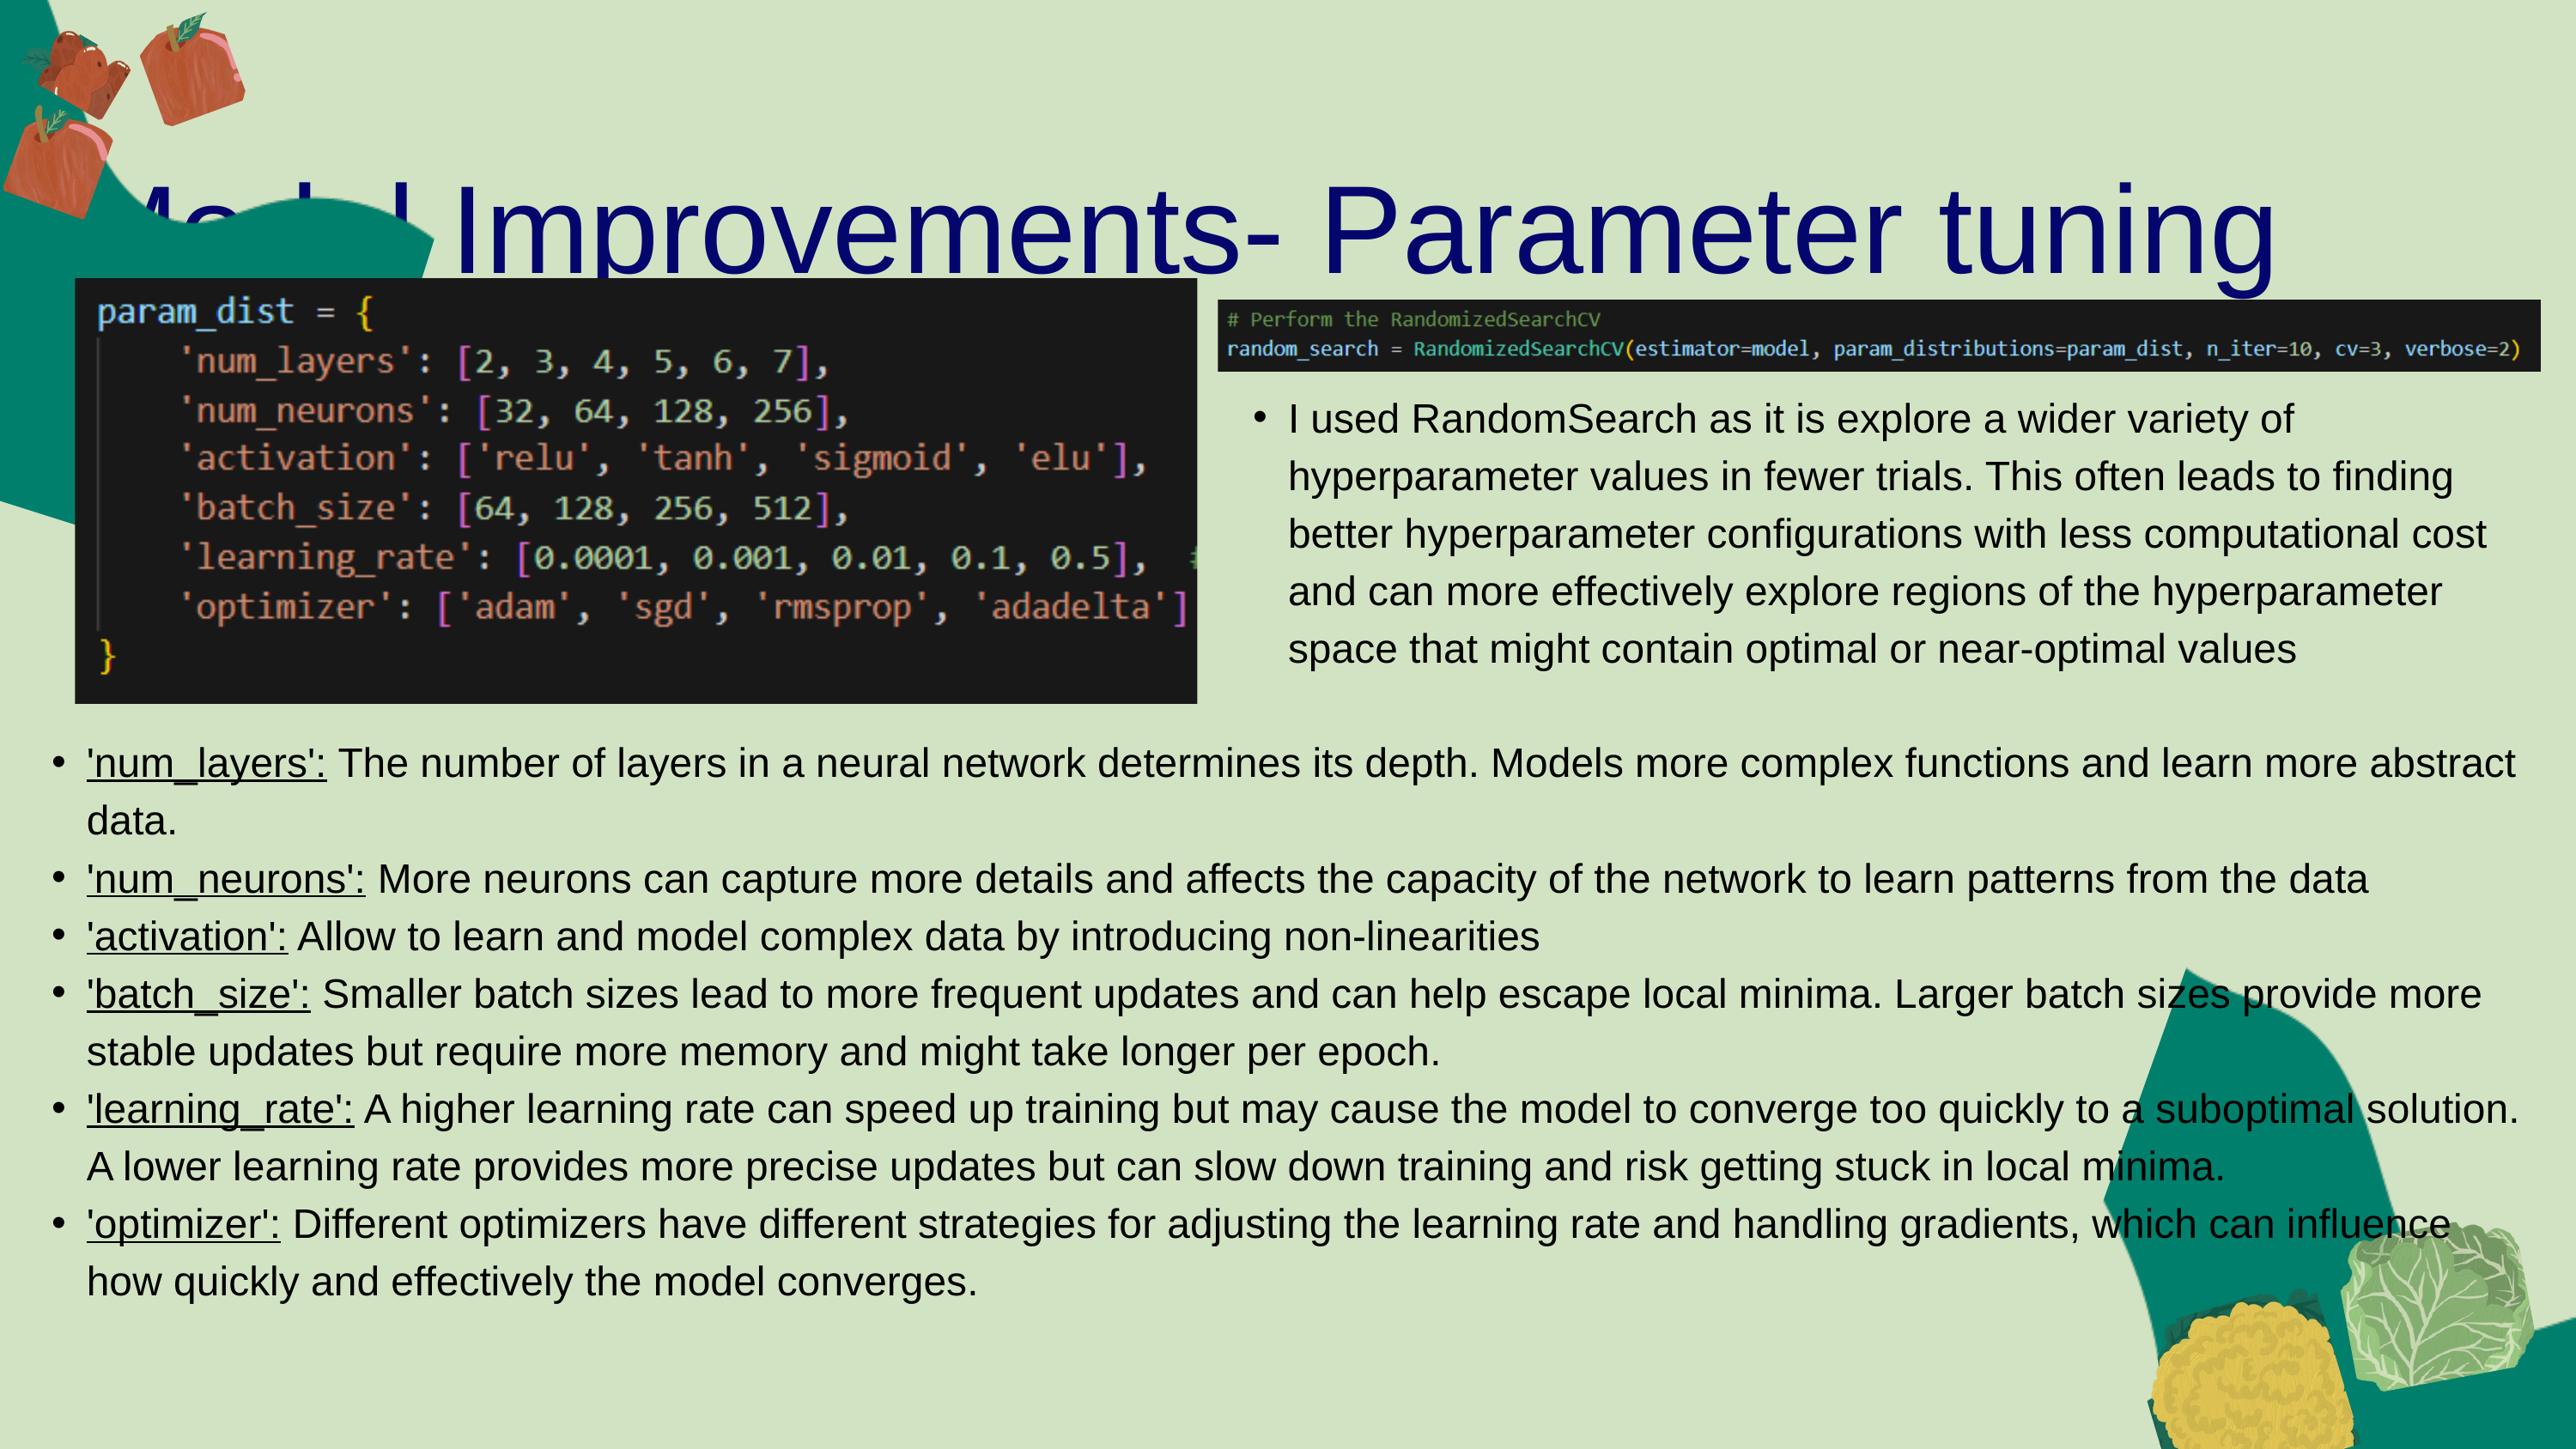

Model Improvements- Parameter tuning

I used RandomSearch as it is explore a wider variety of hyperparameter values in fewer trials. This often leads to finding better hyperparameter configurations with less computational cost and can more effectively explore regions of the hyperparameter space that might contain optimal or near-optimal values
'num_layers': The number of layers in a neural network determines its depth. Models more complex functions and learn more abstract data.
'num_neurons': More neurons can capture more details and affects the capacity of the network to learn patterns from the data
'activation': Allow to learn and model complex data by introducing non-linearities
'batch_size': Smaller batch sizes lead to more frequent updates and can help escape local minima. Larger batch sizes provide more stable updates but require more memory and might take longer per epoch.
'learning_rate': A higher learning rate can speed up training but may cause the model to converge too quickly to a suboptimal solution. A lower learning rate provides more precise updates but can slow down training and risk getting stuck in local minima.
'optimizer': Different optimizers have different strategies for adjusting the learning rate and handling gradients, which can influence how quickly and effectively the model converges.